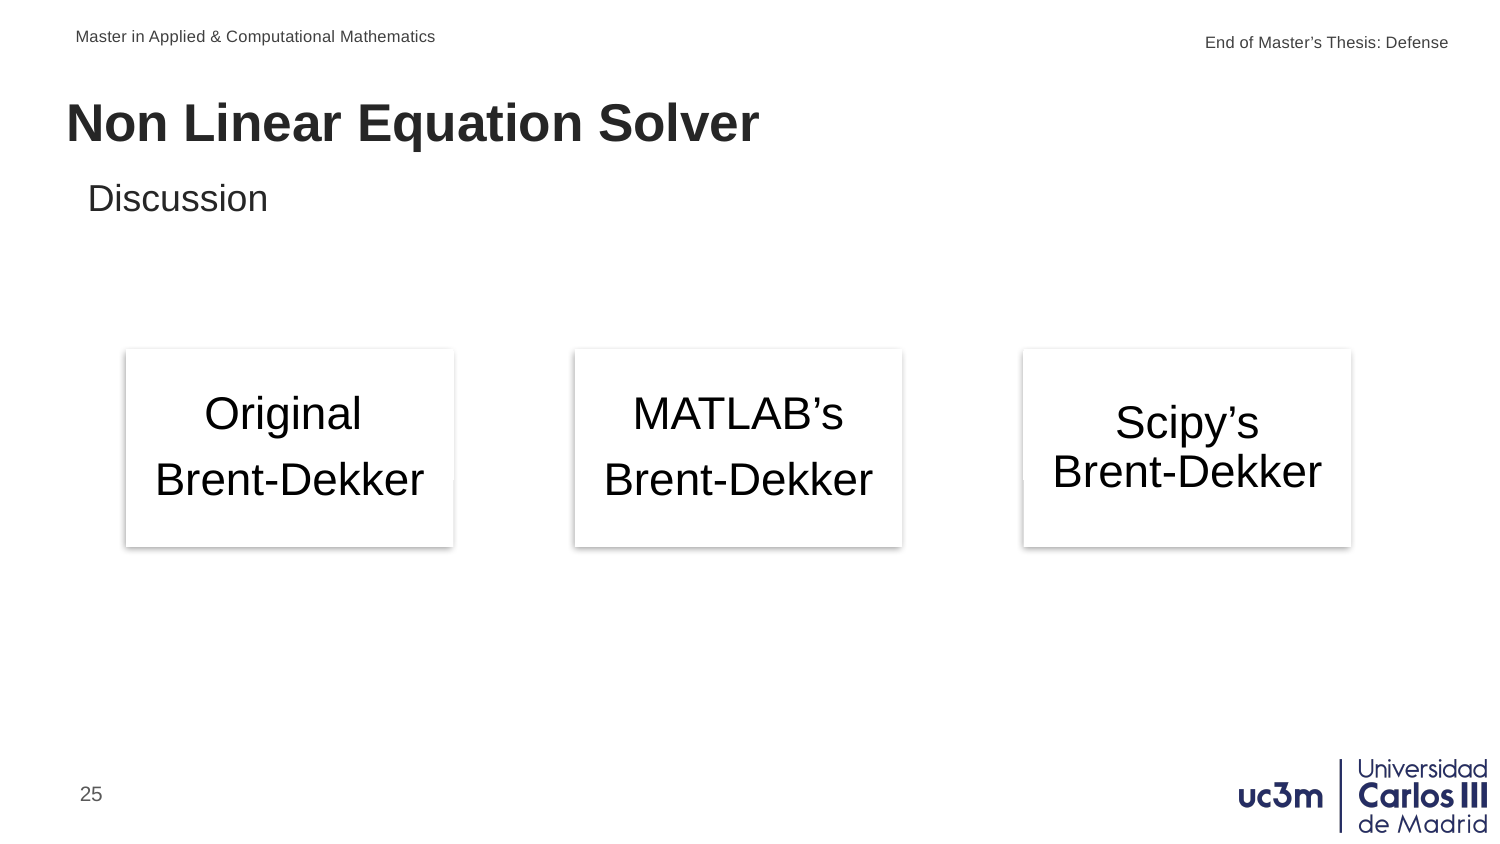

# Non Linear Equation Solver
Discussion

Original
Brent-Dekker

MATLAB’s
Brent-Dekker

Scipy’s
Brent-Dekker
25